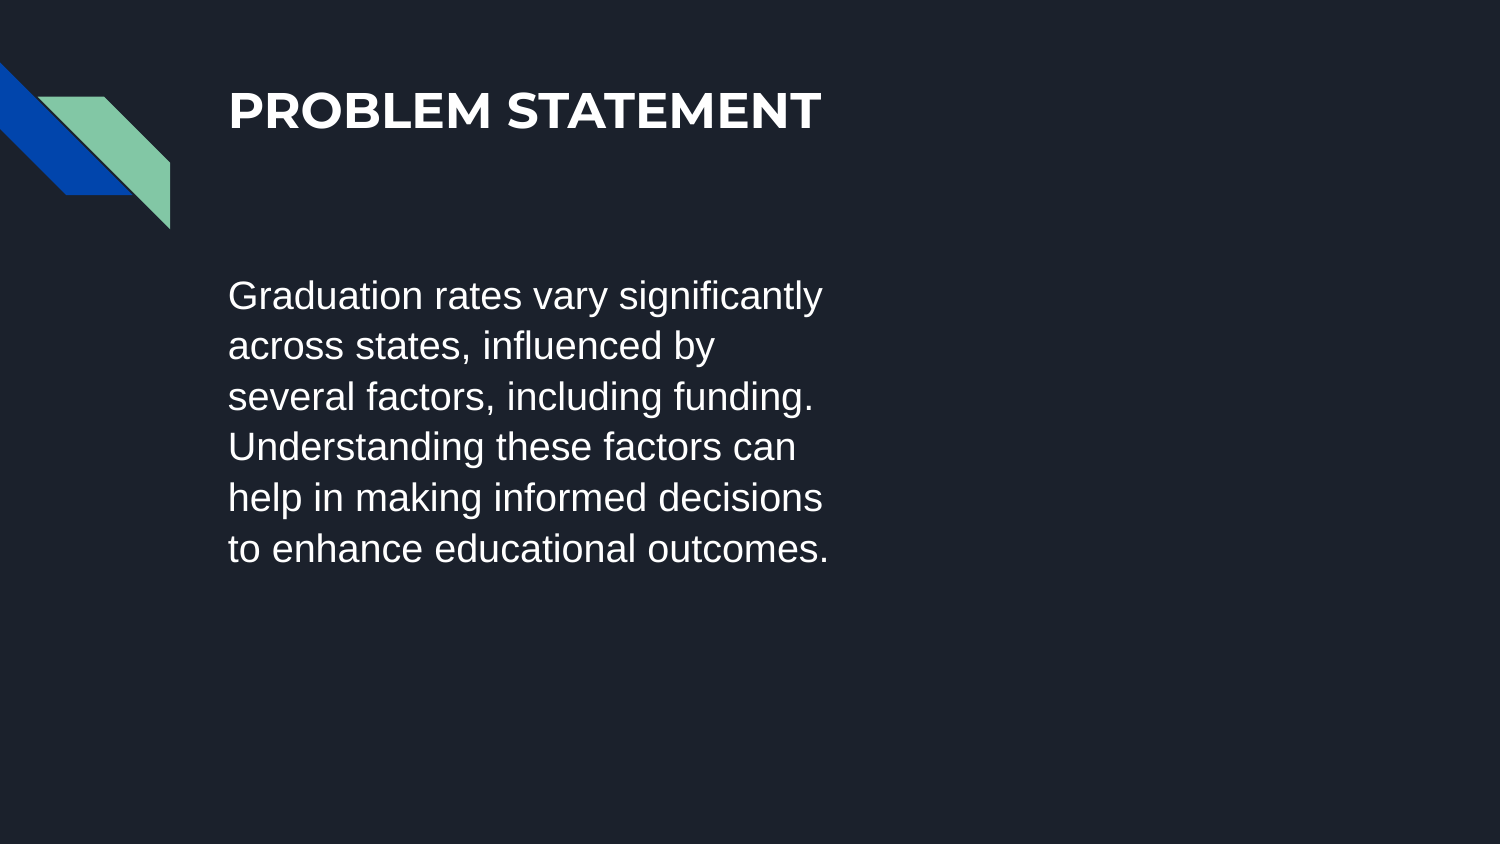

# PROBLEM STATEMENT
Graduation rates vary significantly across states, influenced by several factors, including funding. Understanding these factors can help in making informed decisions to enhance educational outcomes.